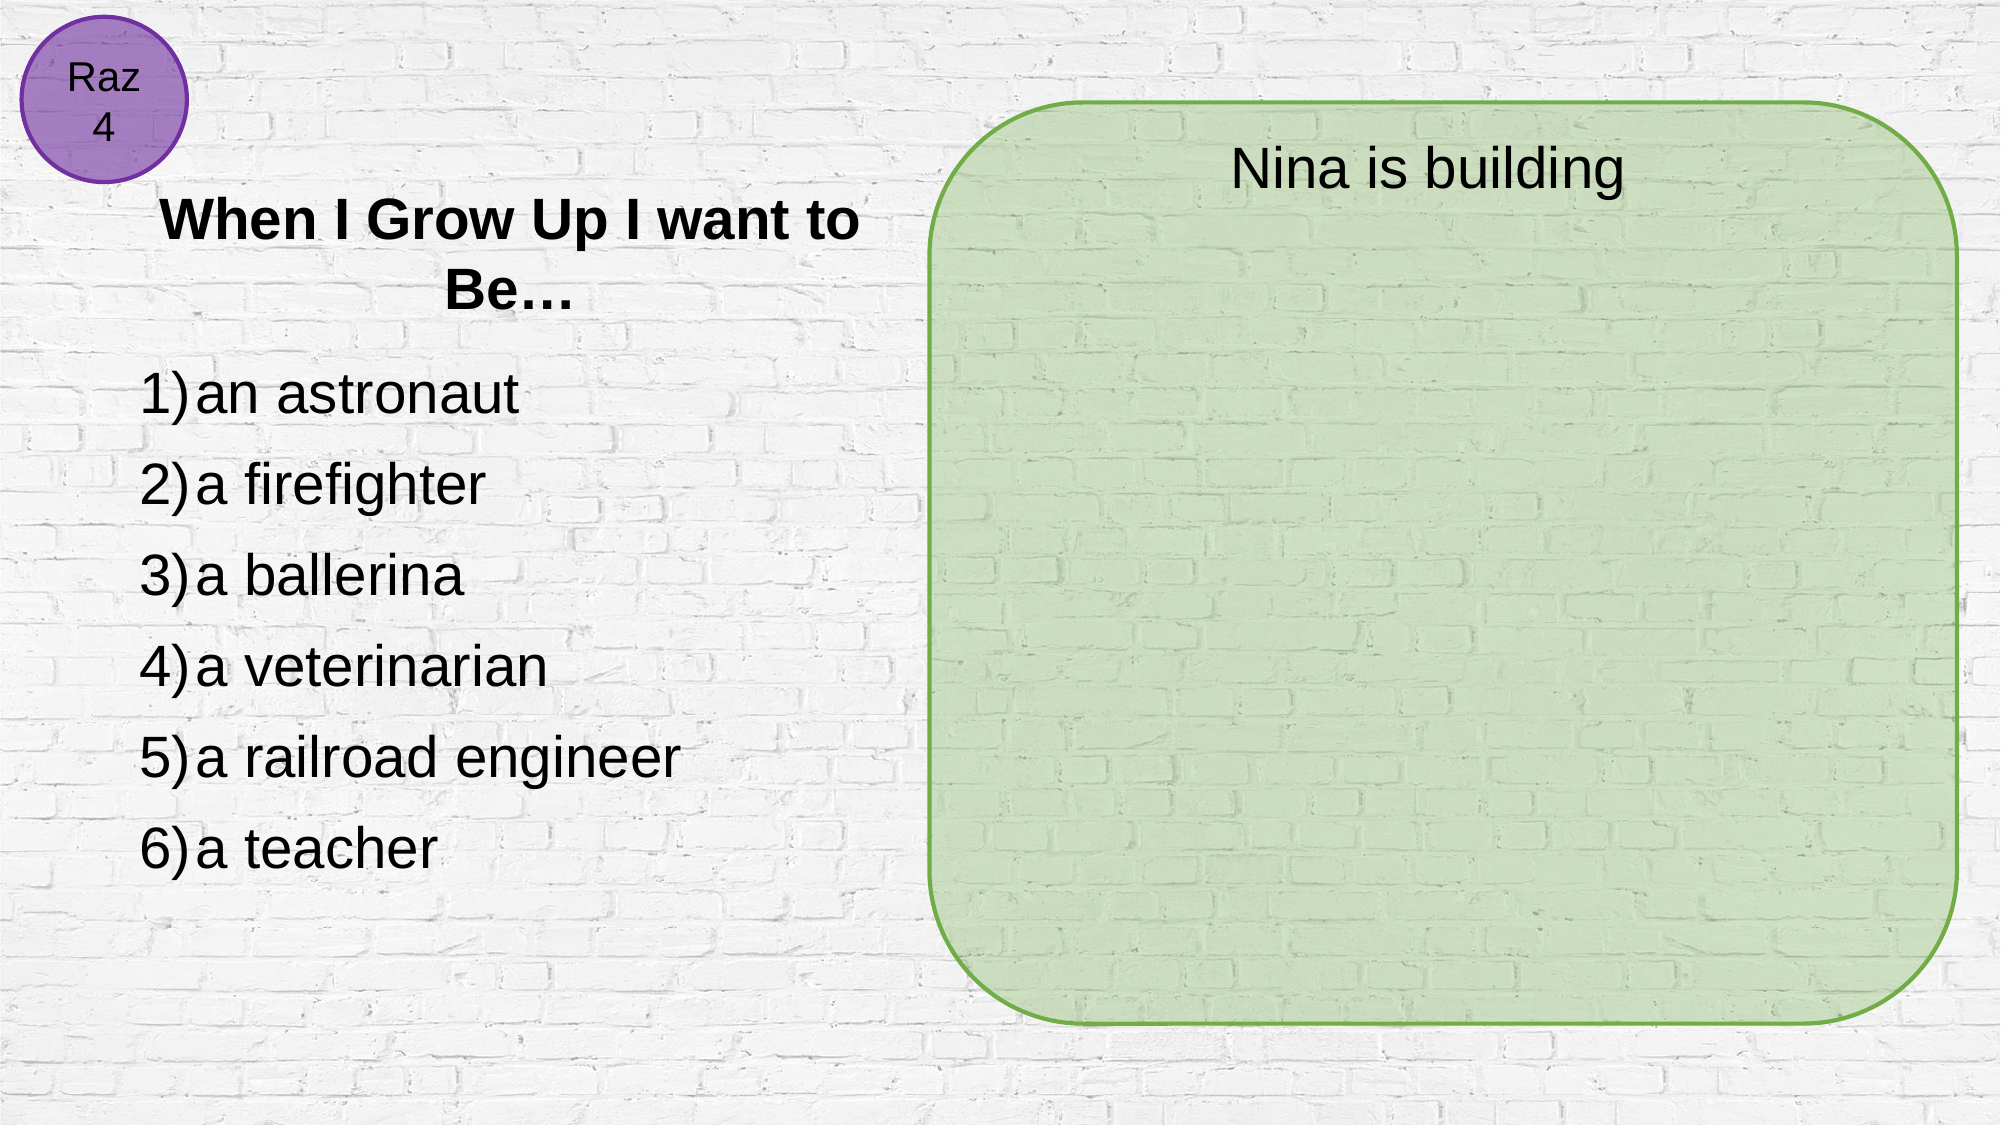

Raz
4

Nina is building
When I Grow Up I want to Be…
an astronaut
a firefighter
a ballerina
a veterinarian
a railroad engineer
a teacher